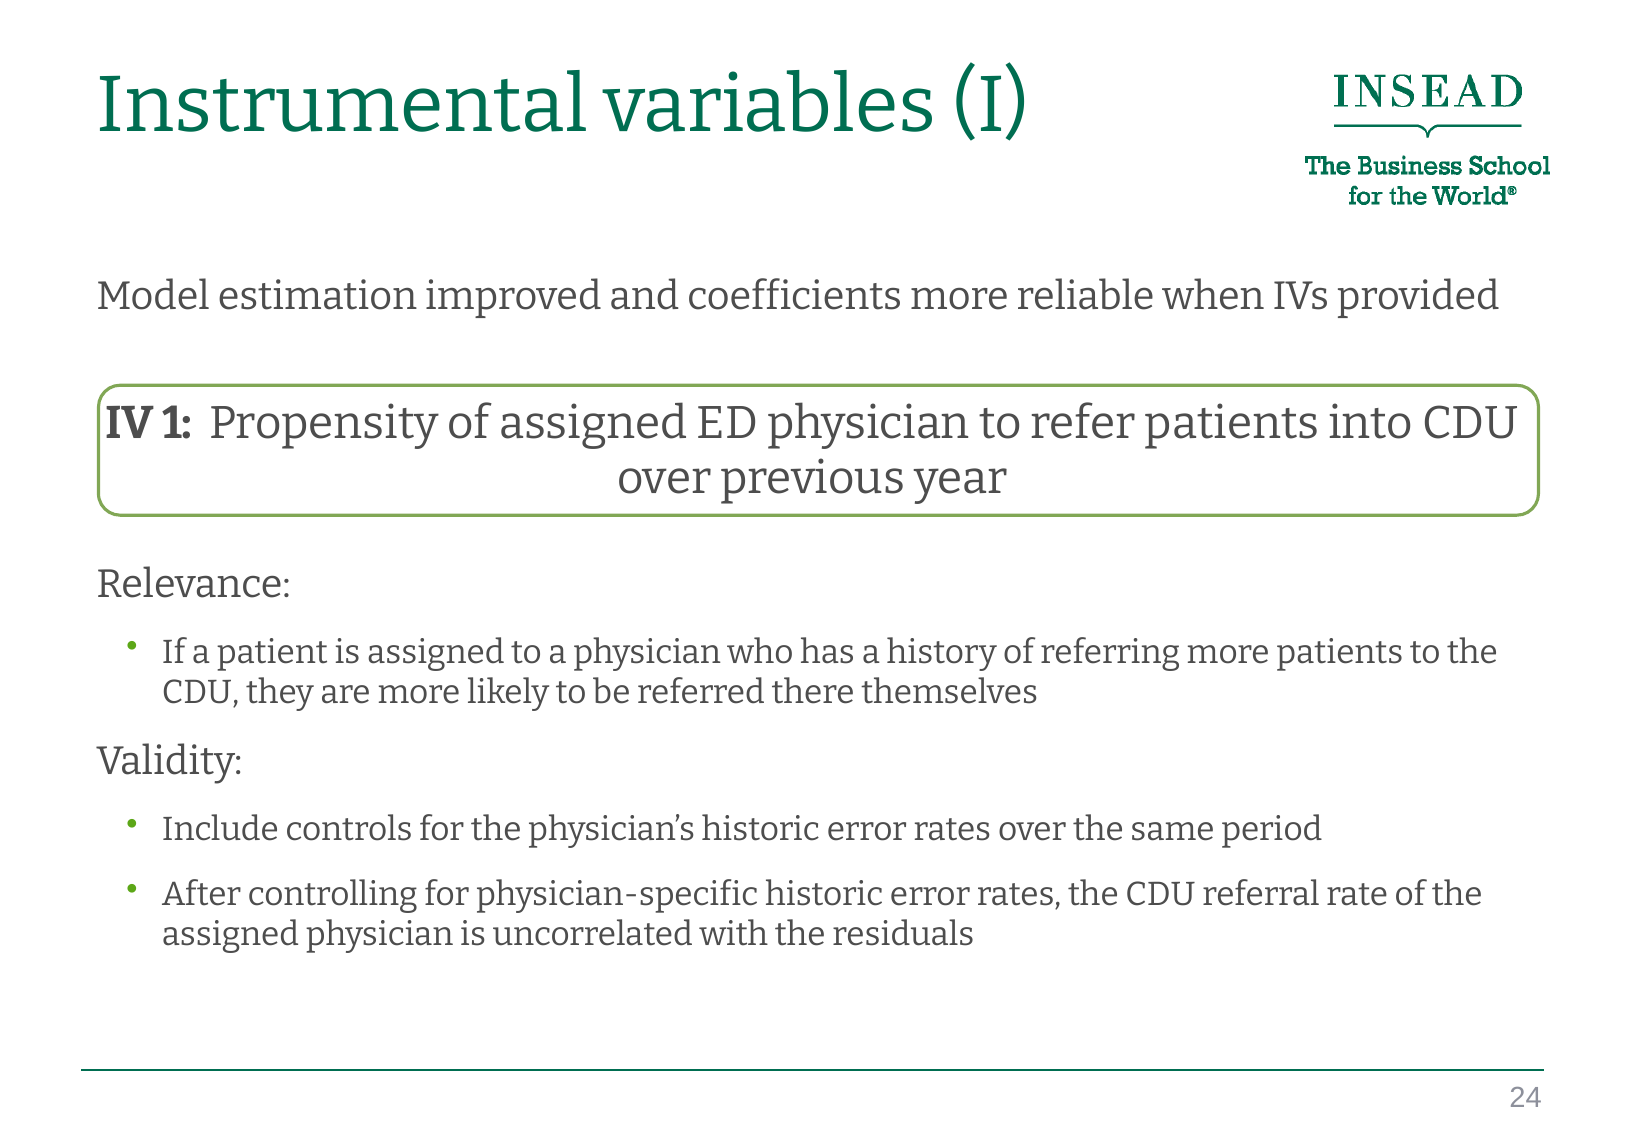

# Instrumental variables (I)
Model estimation improved and coefficients more reliable when IVs provided

IV 1:  Propensity of assigned ED physician to refer patients into CDU over previous year

Relevance:
If a patient is assigned to a physician who has a history of referring more patients to the CDU, they are more likely to be referred there themselves
Validity:
Include controls for the physician’s historic error rates over the same period
After controlling for physician-specific historic error rates, the CDU referral rate of the assigned physician is uncorrelated with the residuals

24